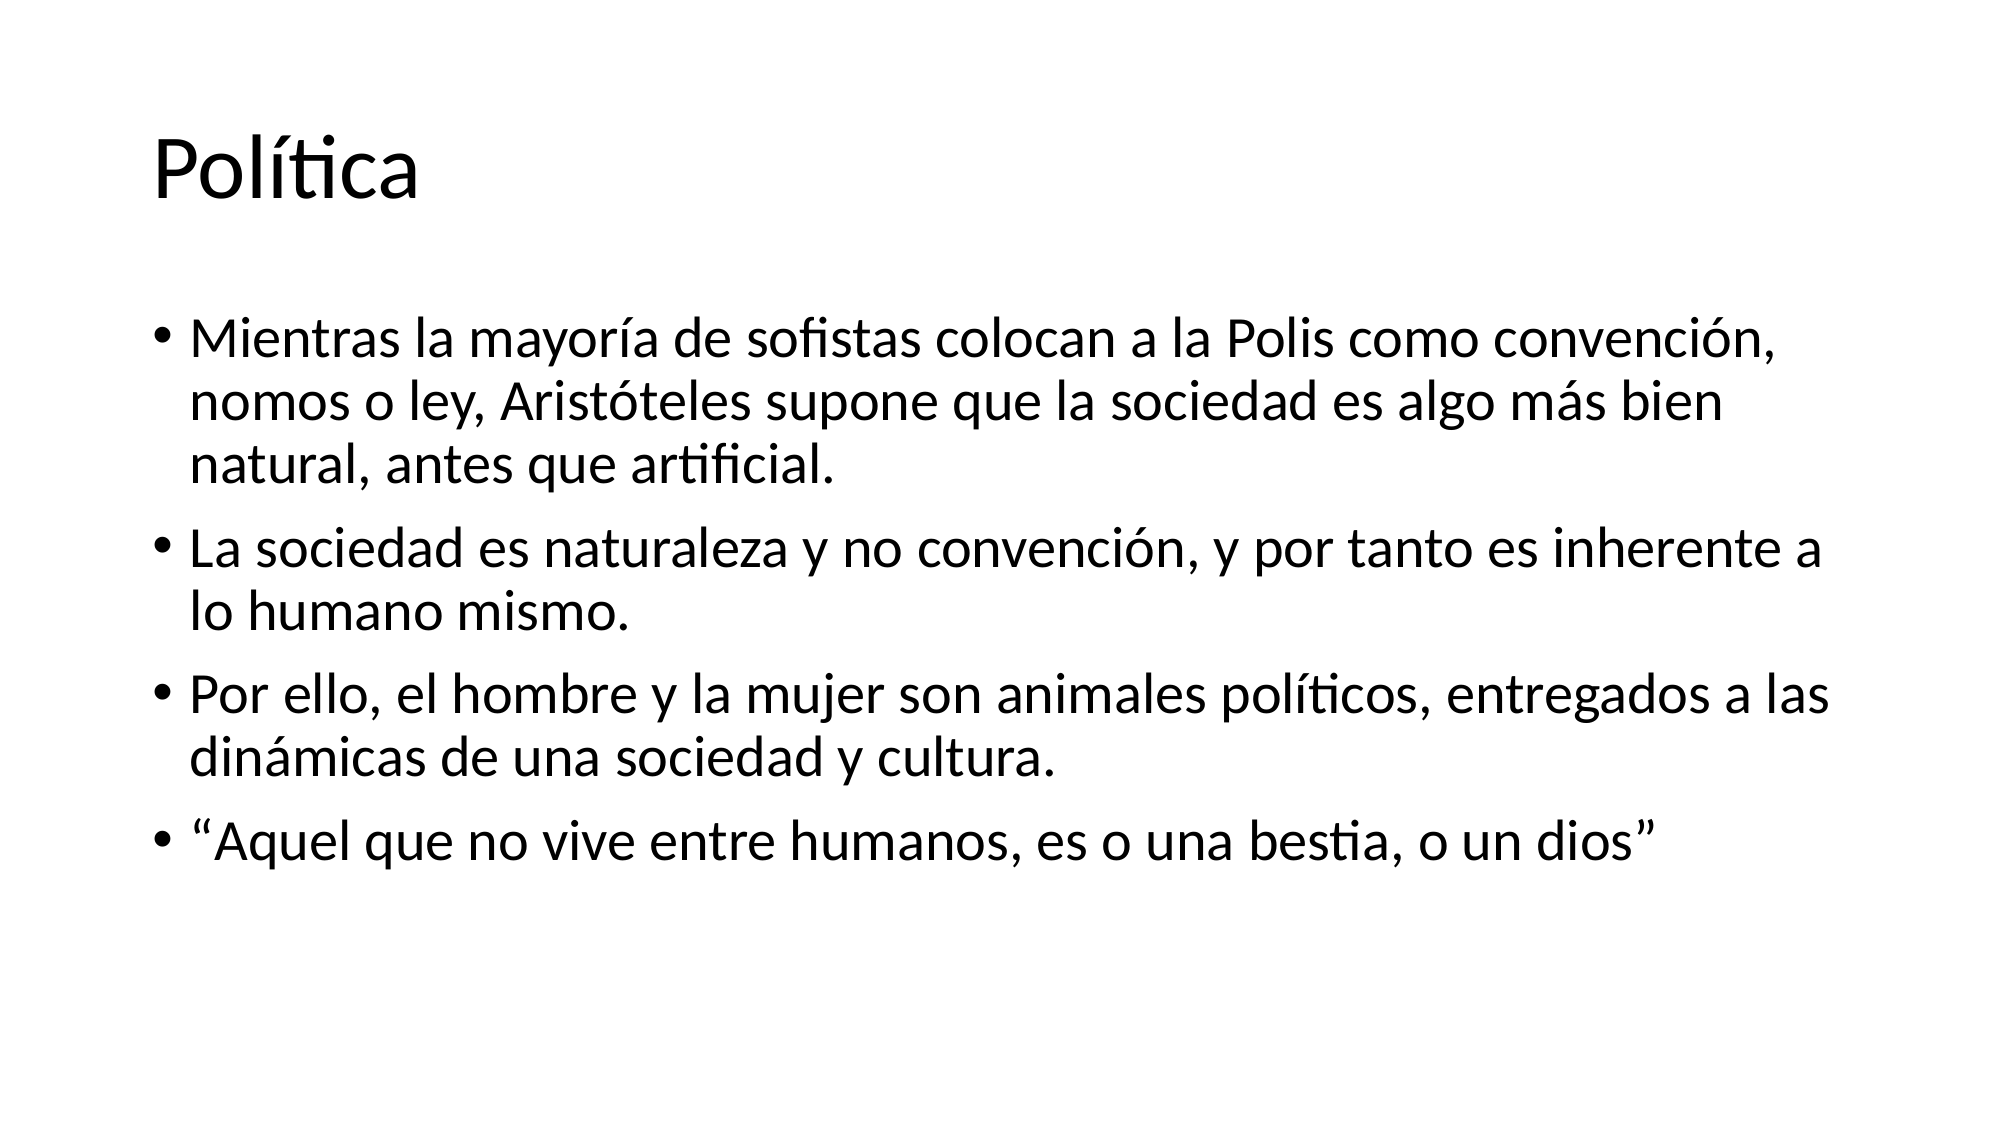

# Política
Mientras la mayoría de sofistas colocan a la Polis como convención, nomos o ley, Aristóteles supone que la sociedad es algo más bien natural, antes que artificial.
La sociedad es naturaleza y no convención, y por tanto es inherente a lo humano mismo.
Por ello, el hombre y la mujer son animales políticos, entregados a las dinámicas de una sociedad y cultura.
“Aquel que no vive entre humanos, es o una bestia, o un dios”